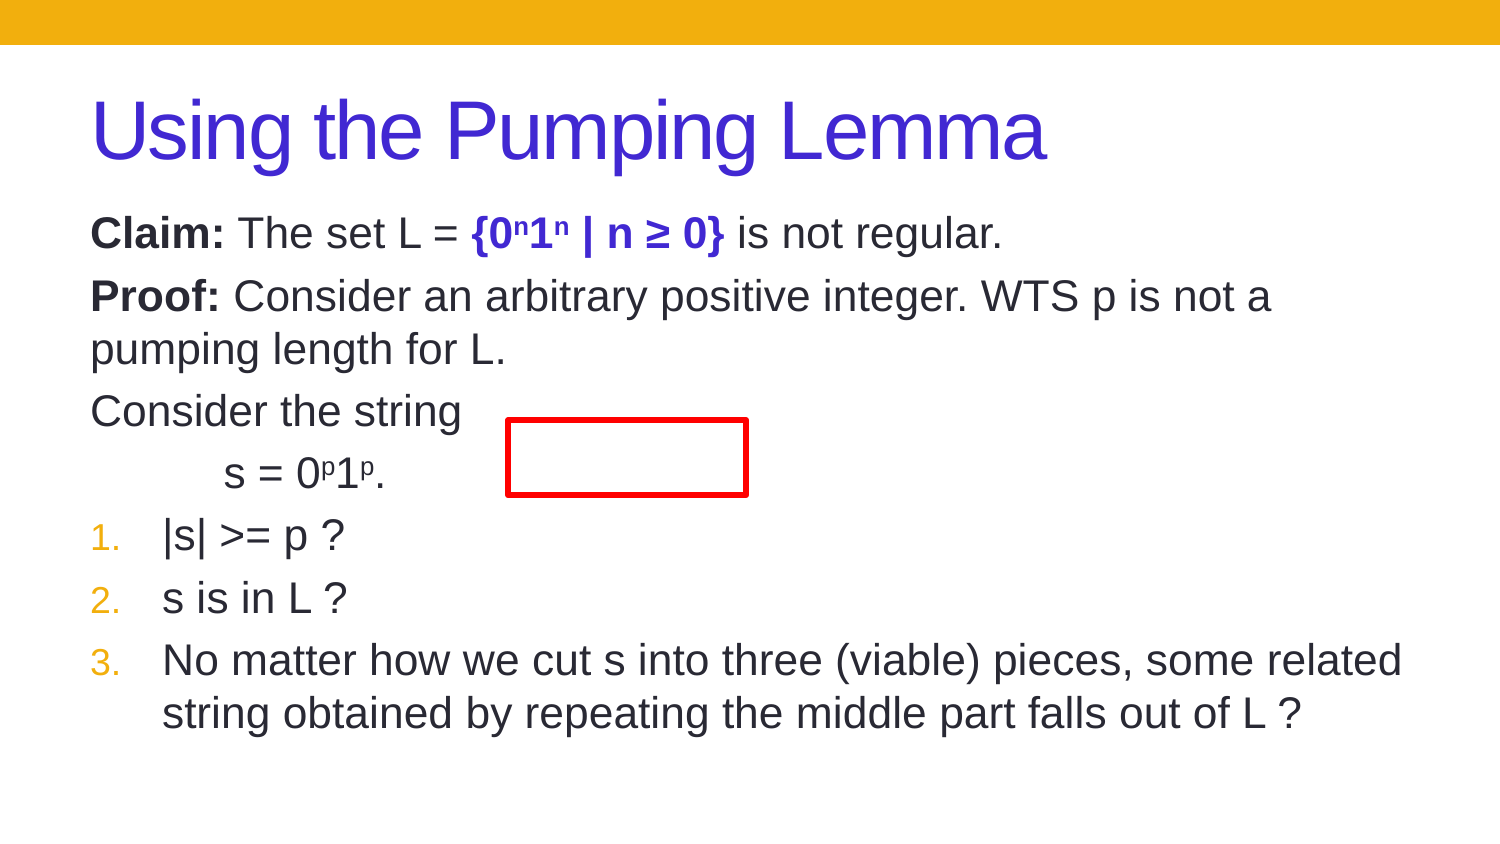

# Using the Pumping Lemma
Claim: The set L = {0n1n | n ≥ 0} is not regular.
Proof: Consider an arbitrary positive integer. WTS p is not a pumping length for L.
Consider the string
			s = 0p1p.
|s| >= p ?
s is in L ?
No matter how we cut s into three (viable) pieces, some related string obtained by repeating the middle part falls out of L ?